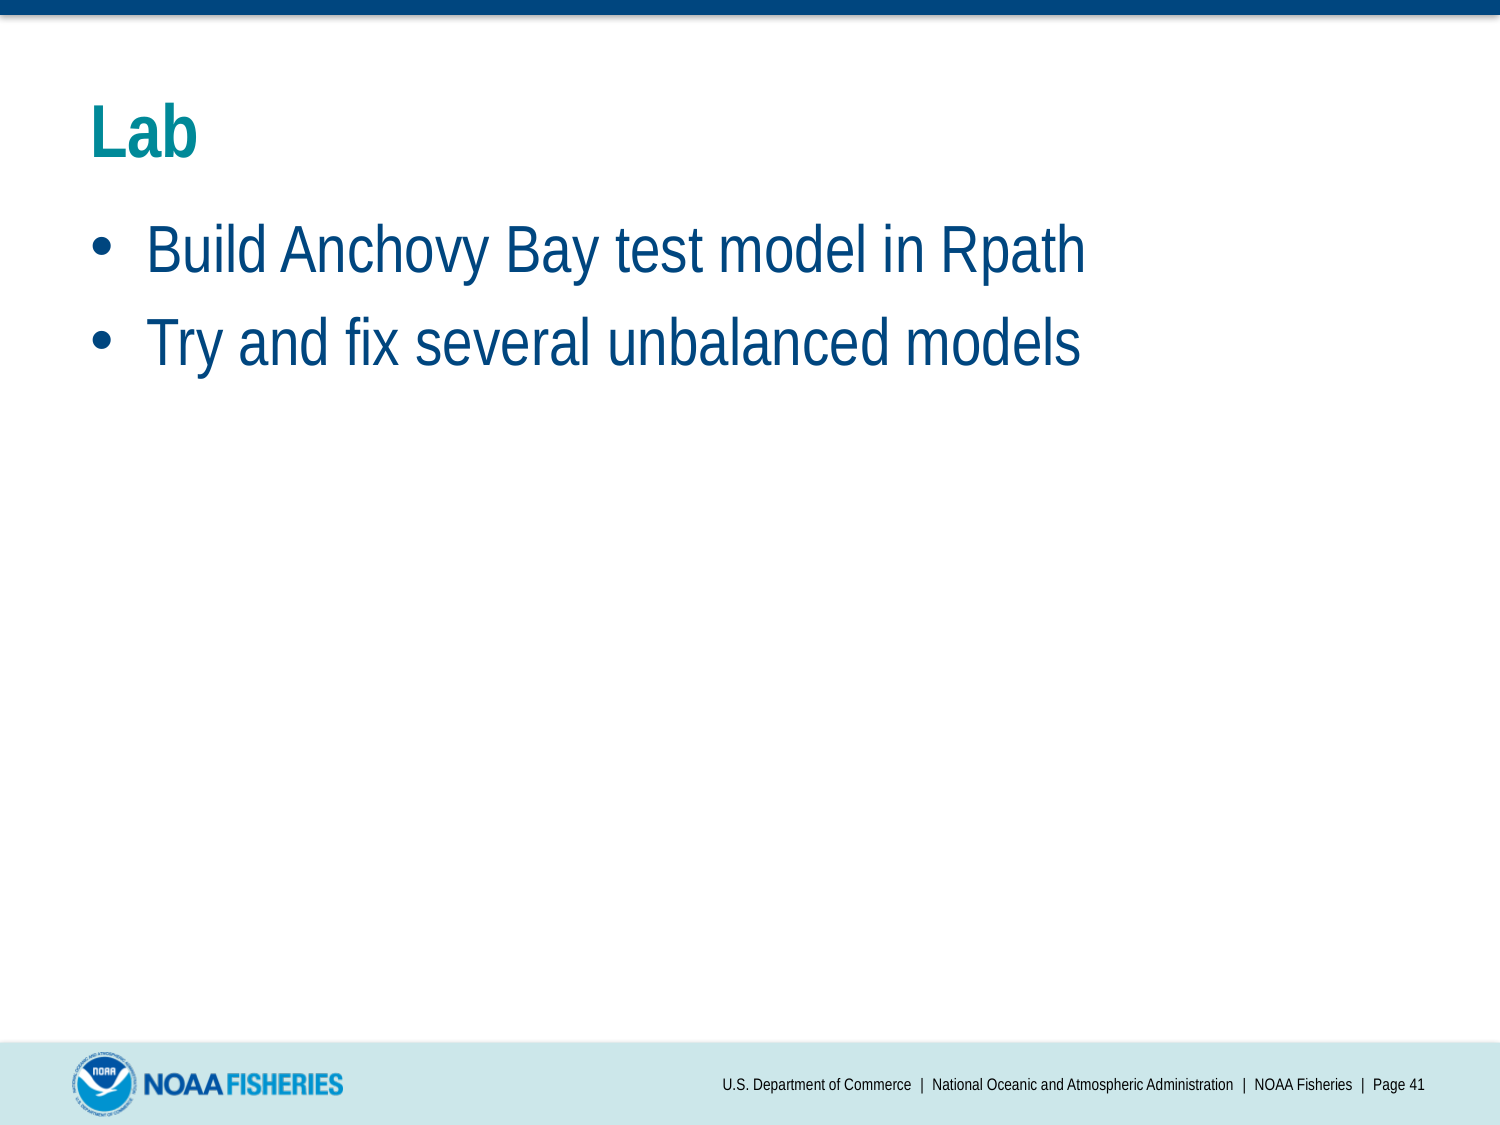

# Lab
Build Anchovy Bay test model in Rpath
Try and fix several unbalanced models
U.S. Department of Commerce | National Oceanic and Atmospheric Administration | NOAA Fisheries | Page 41